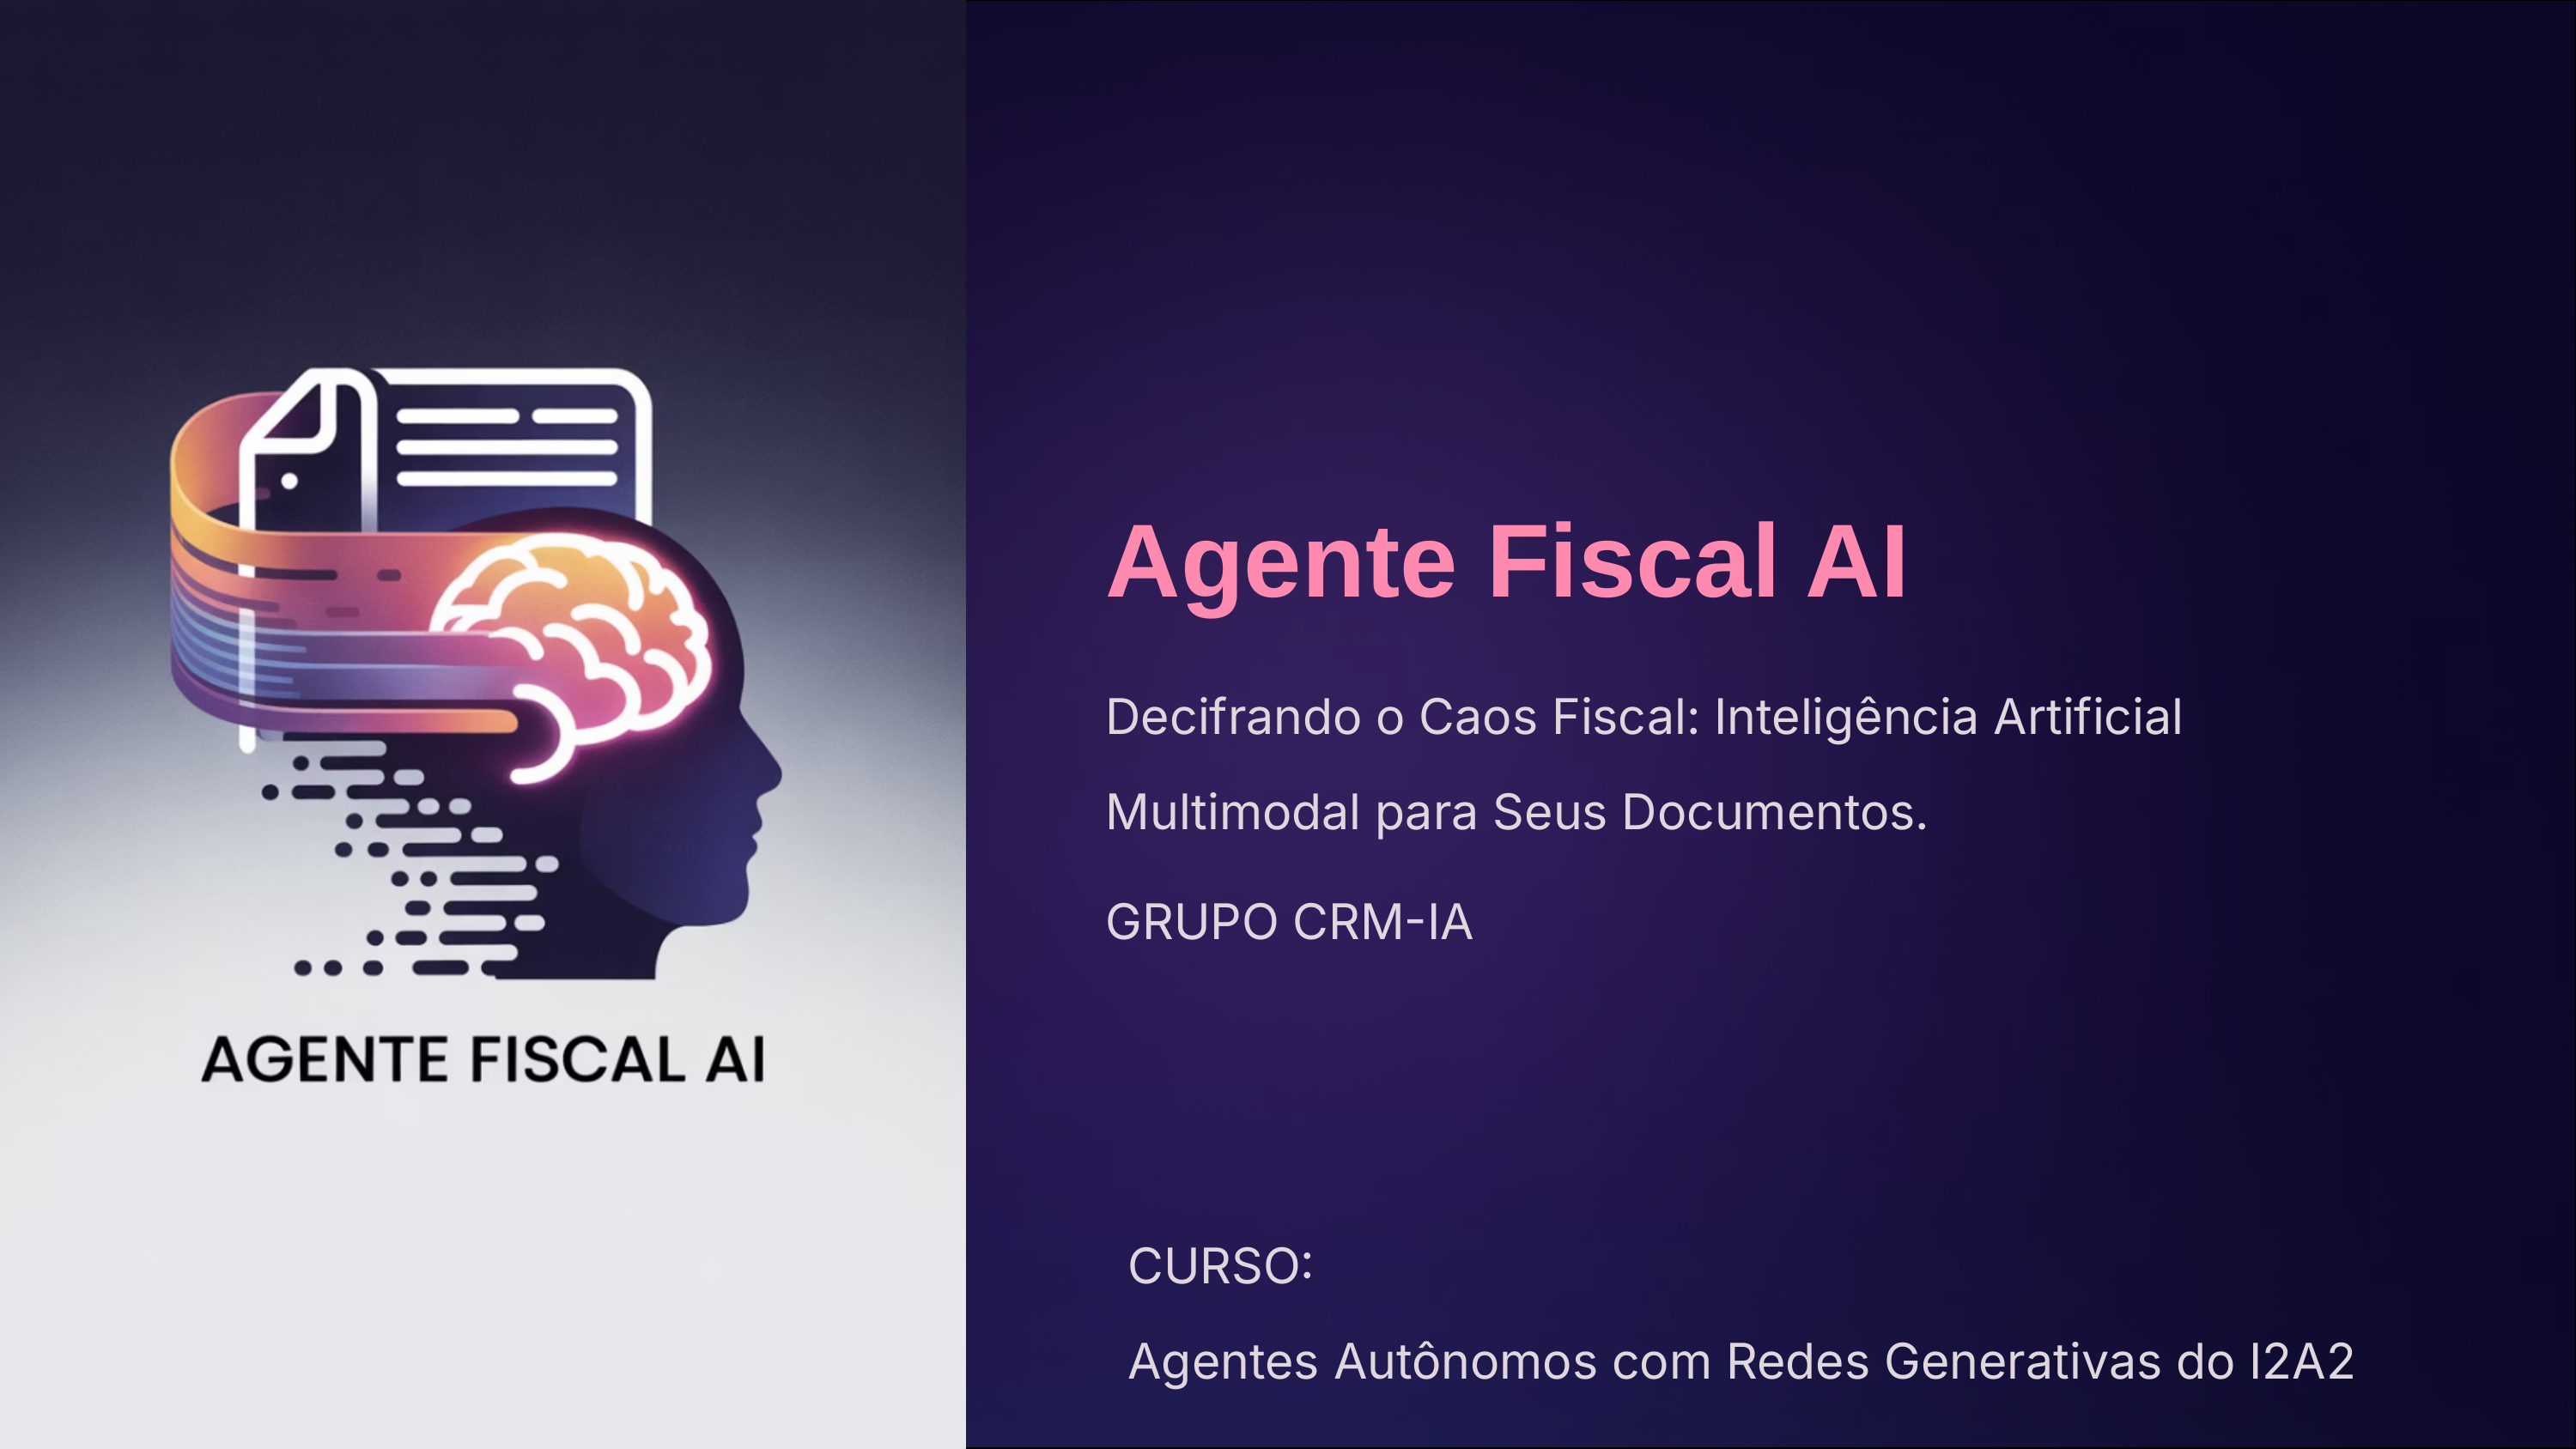

Agente Fiscal AI
Decifrando o Caos Fiscal: Inteligência Artificial Multimodal para Seus Documentos.
GRUPO CRM-IA
CURSO:
Agentes Autônomos com Redes Generativas do I2A2